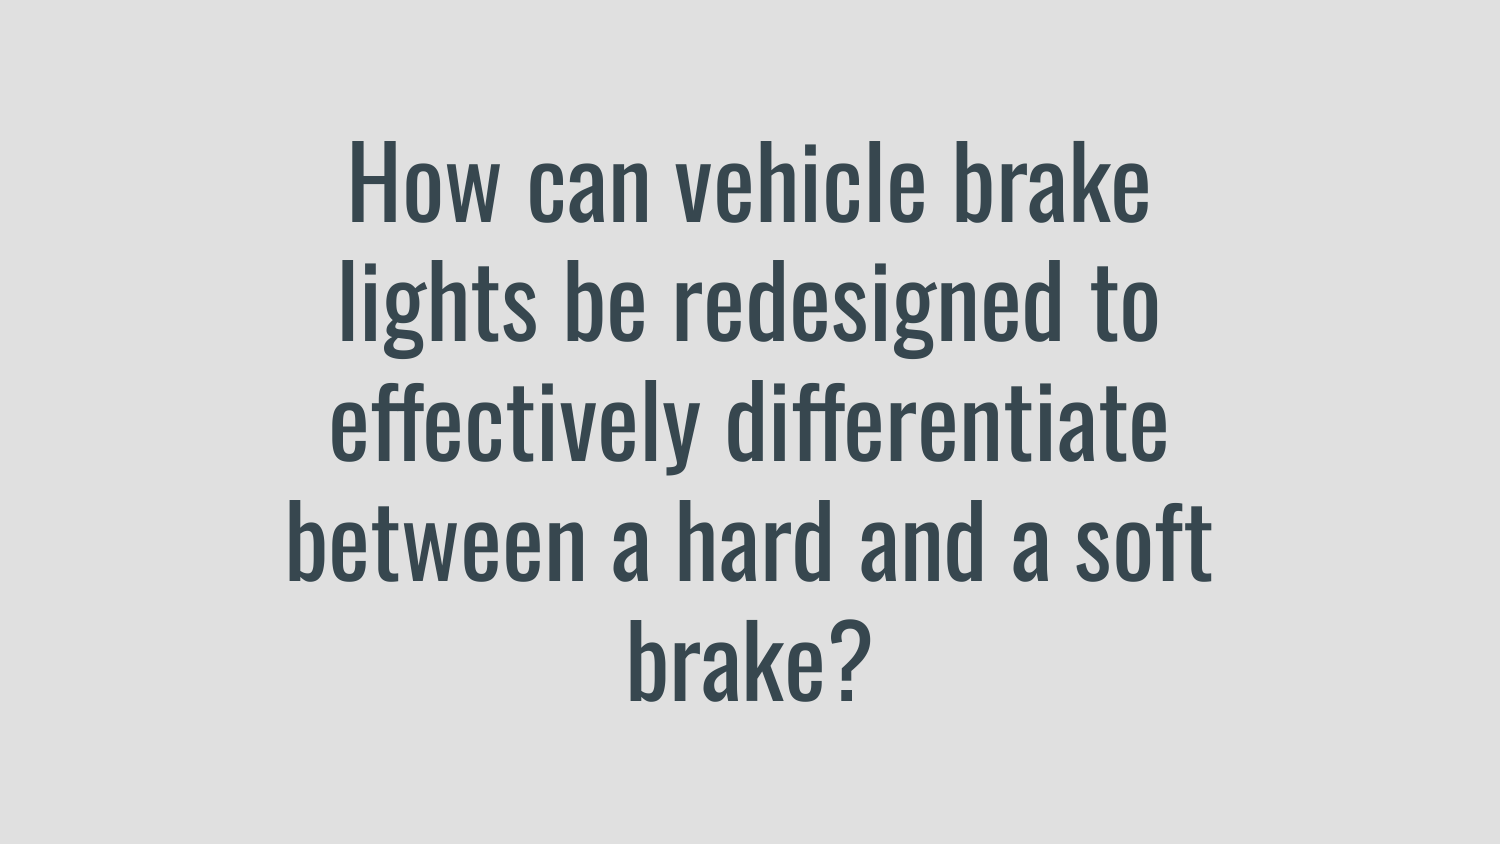

# How can vehicle brake lights be redesigned to effectively differentiate between a hard and a soft brake?